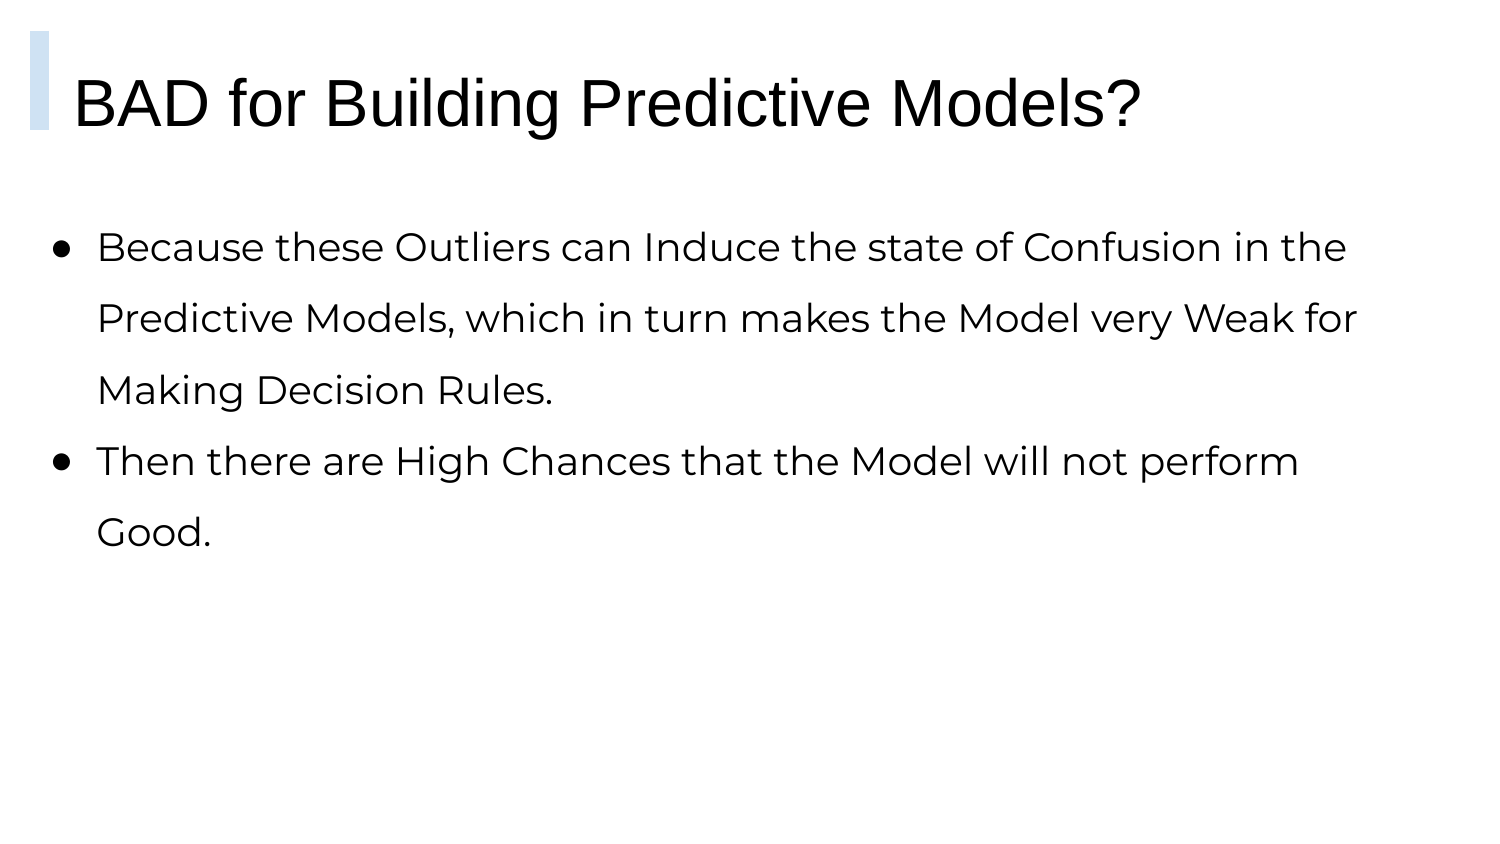

# BAD for Building Predictive Models?
Because these Outliers can Induce the state of Confusion in the Predictive Models, which in turn makes the Model very Weak for Making Decision Rules.
Then there are High Chances that the Model will not perform Good.